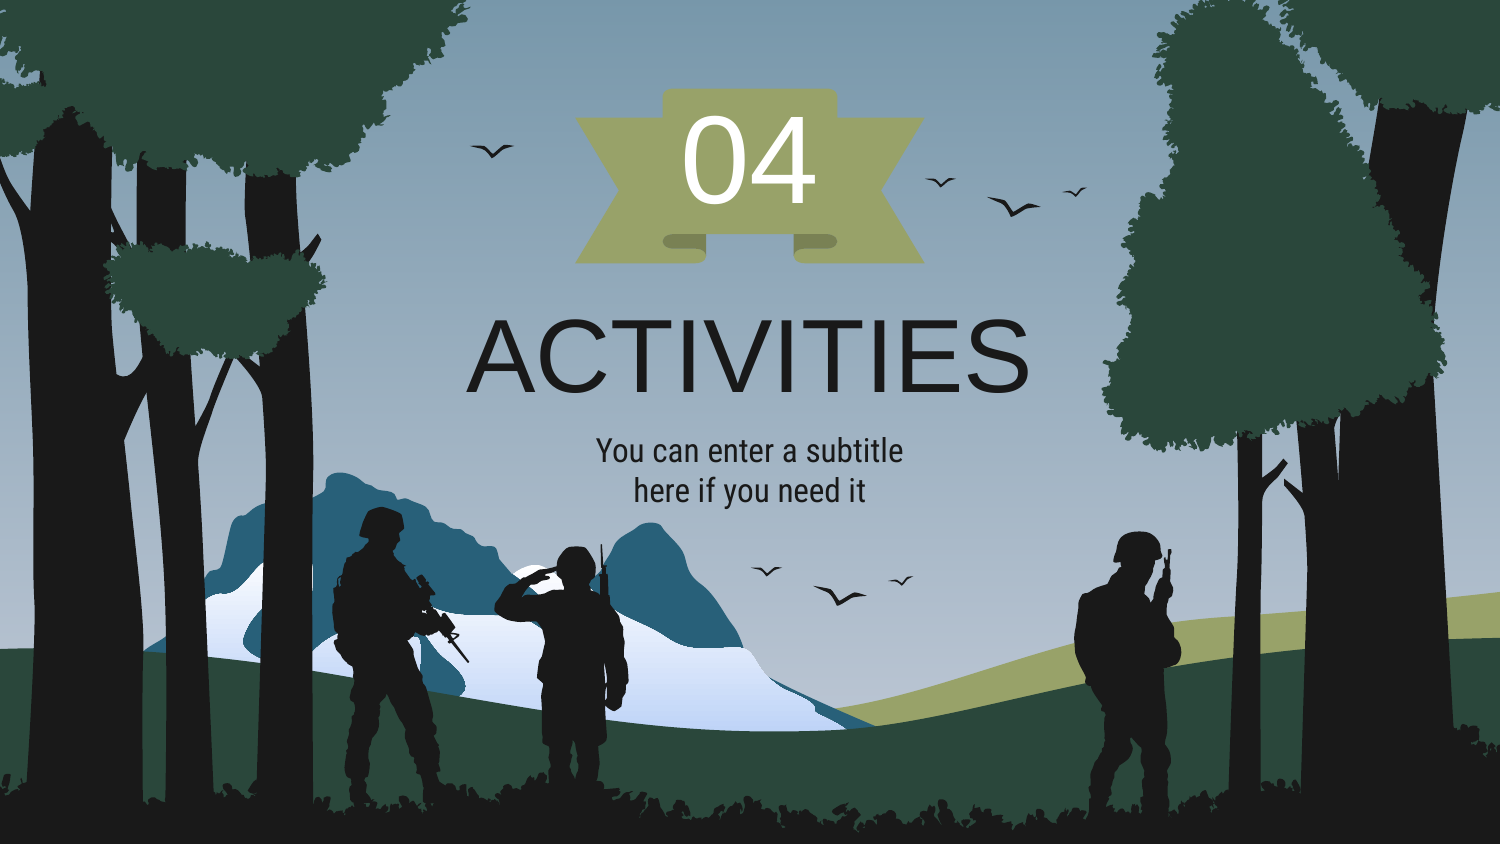

04

# ACTIVITIES
You can enter a subtitle here if you need it